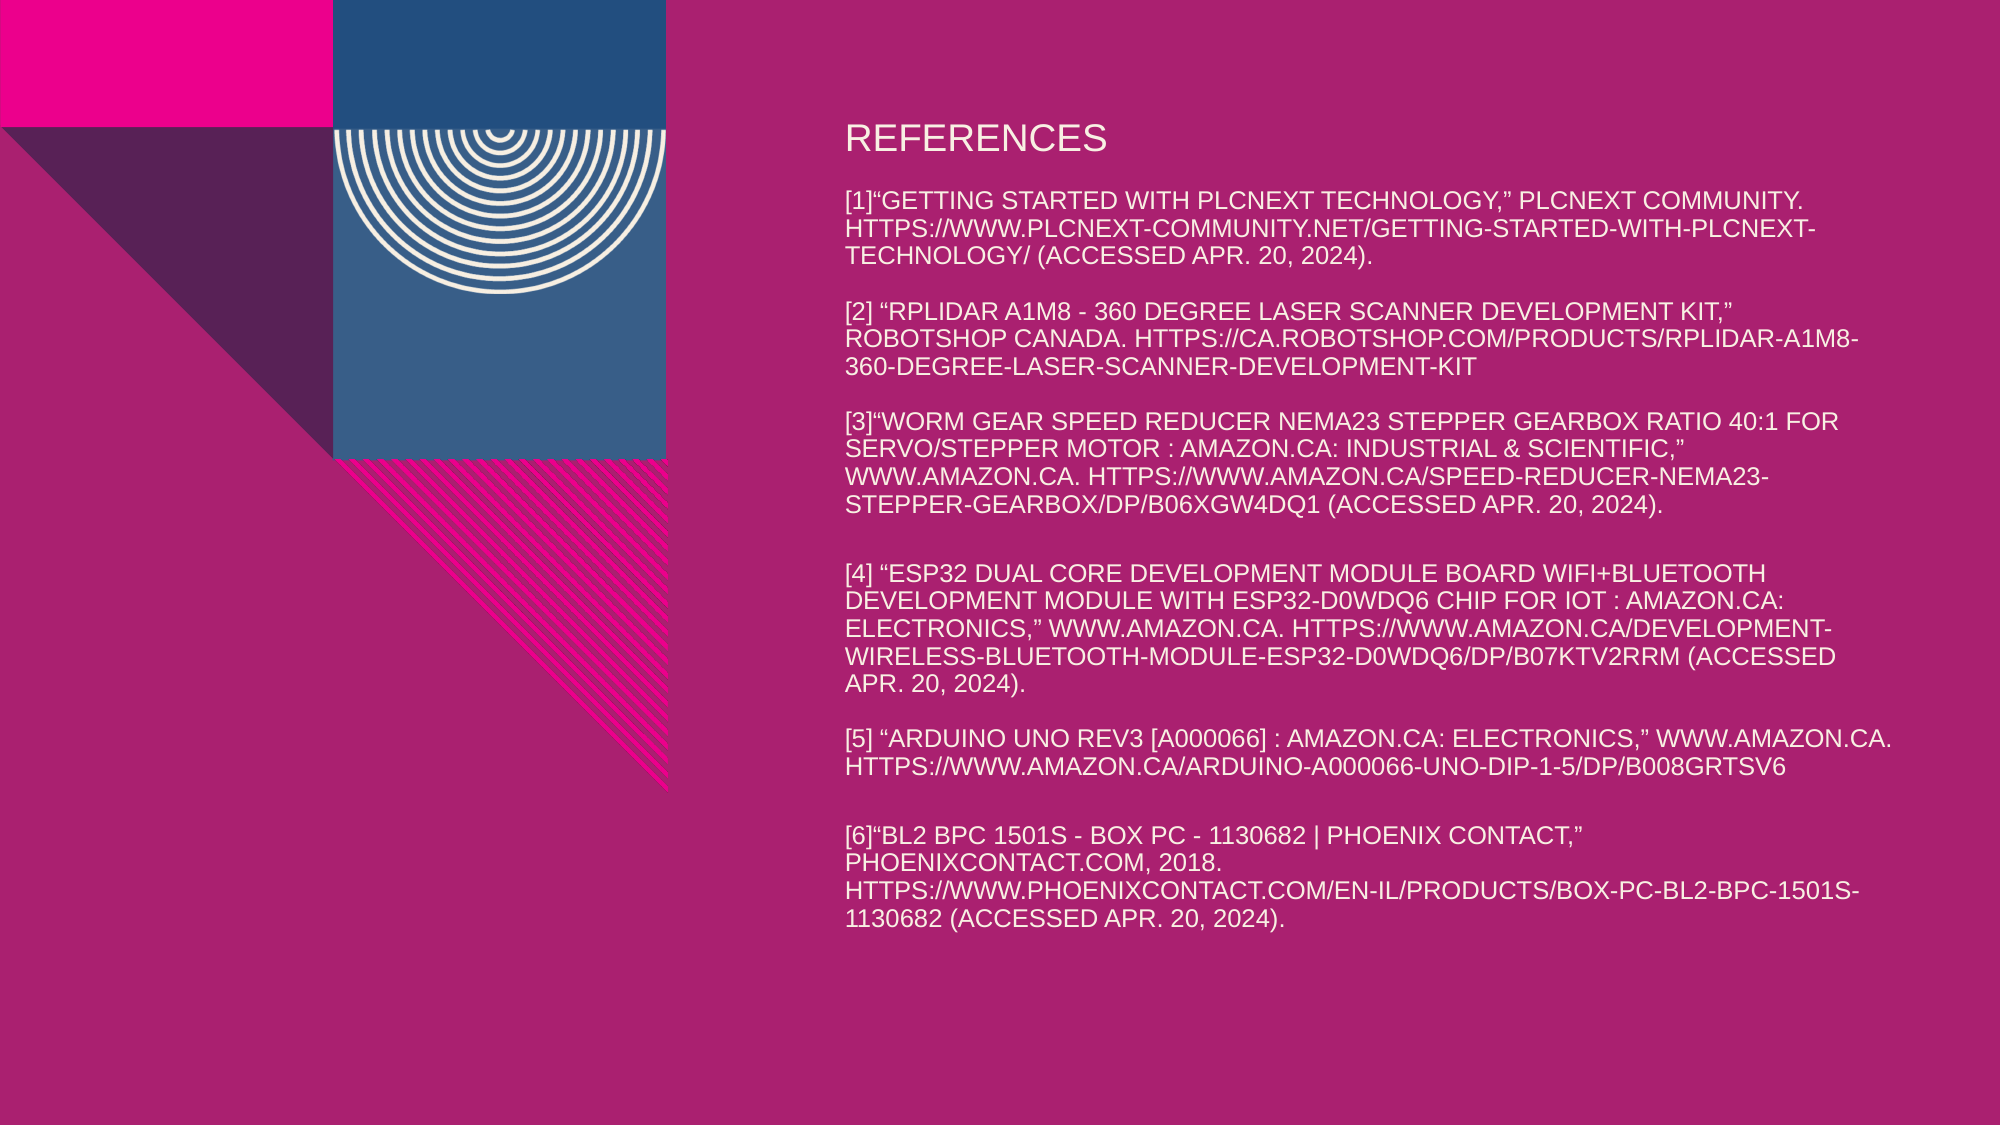

# References [1]“Getting Started with PLCnext Technology,” PLCnext Community. https://www.plcnext-community.net/getting-started-with-plcnext-technology/ (accessed Apr. 20, 2024). [2] “RPLidar A1M8 - 360 Degree Laser Scanner Development Kit,” RobotShop Canada. https://ca.robotshop.com/products/rplidar-a1m8-360-degree-laser-scanner-development-kit ‌ [3]“Worm Gear Speed Reducer NEMA23 Stepper Gearbox Ratio 40:1 for Servo/Stepper Motor : Amazon.ca: Industrial & Scientific,” www.amazon.ca. https://www.amazon.ca/Speed-Reducer-NEMA23-Stepper-Gearbox/dp/B06XGW4DQ1 (accessed Apr. 20, 2024). ‌ [4] “ESP32 Dual Core Development Module Board WiFi+Bluetooth Development Module with ESP32-D0WDQ6 Chip for IOT : Amazon.ca: Electronics,” www.amazon.ca. https://www.amazon.ca/Development-Wireless-Bluetooth-Module-ESP32-D0WDQ6/dp/B07KTV2RRM (accessed Apr. 20, 2024). ‌ [5] “Arduino UNO REV3 [A000066] : Amazon.ca: Electronics,” www.amazon.ca. https://www.amazon.ca/ARDUINO-A000066-Uno-DIP-1-5/dp/B008GRTSV6 ‌ [6]“BL2 BPC 1501S - Box PC - 1130682 | Phoenix Contact,” Phoenixcontact.com, 2018. https://www.phoenixcontact.com/en-il/products/box-pc-bl2-bpc-1501s-1130682 (accessed Apr. 20, 2024). ‌